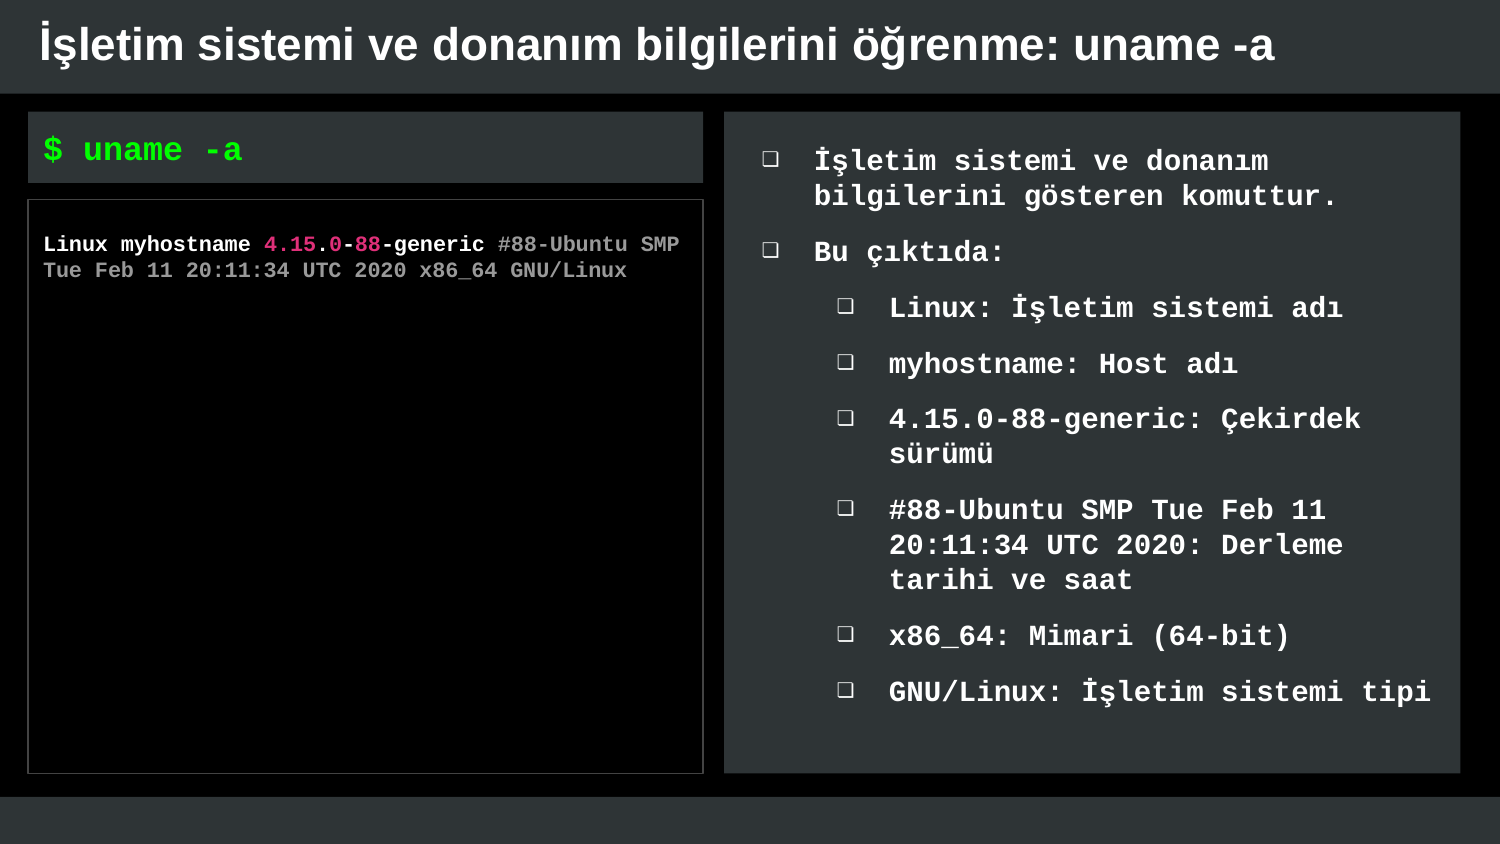

# İşletim sistemi ve donanım bilgilerini öğrenme: uname -a
$ uname -a
İşletim sistemi ve donanım bilgilerini gösteren komuttur.
Bu çıktıda:
Linux: İşletim sistemi adı
myhostname: Host adı
4.15.0-88-generic: Çekirdek sürümü
#88-Ubuntu SMP Tue Feb 11 20:11:34 UTC 2020: Derleme tarihi ve saat
x86_64: Mimari (64-bit)
GNU/Linux: İşletim sistemi tipi
Linux myhostname 4.15.0-88-generic #88-Ubuntu SMP Tue Feb 11 20:11:34 UTC 2020 x86_64 GNU/Linux